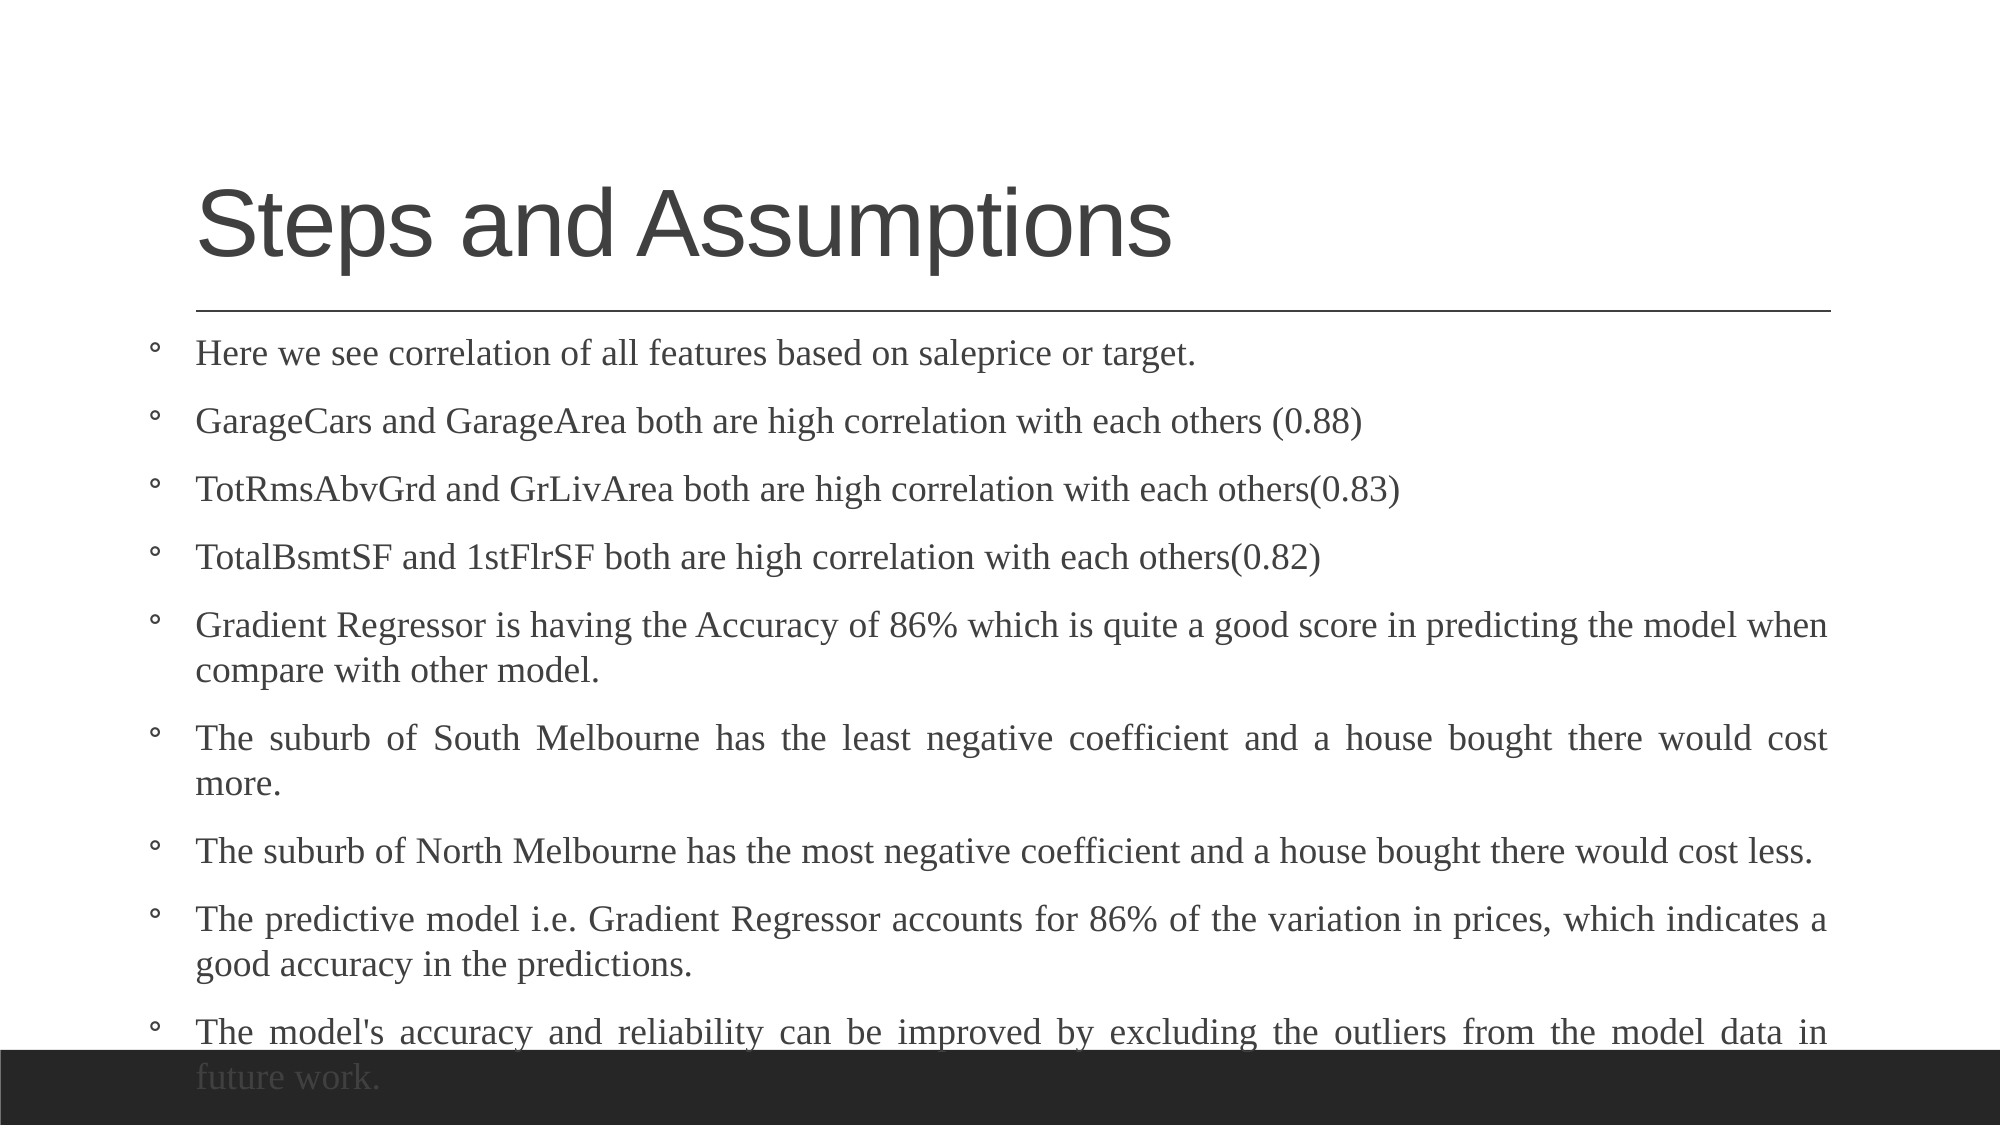

# Steps and Assumptions
Here we see correlation of all features based on saleprice or target.
GarageCars and GarageArea both are high correlation with each others (0.88)
TotRmsAbvGrd and GrLivArea both are high correlation with each others(0.83)
TotalBsmtSF and 1stFlrSF both are high correlation with each others(0.82)
Gradient Regressor is having the Accuracy of 86% which is quite a good score in predicting the model when compare with other model.
The suburb of South Melbourne has the least negative coefficient and a house bought there would cost more.
The suburb of North Melbourne has the most negative coefficient and a house bought there would cost less.
The predictive model i.e. Gradient Regressor accounts for 86% of the variation in prices, which indicates a good accuracy in the predictions.
The model's accuracy and reliability can be improved by excluding the outliers from the model data in future work.